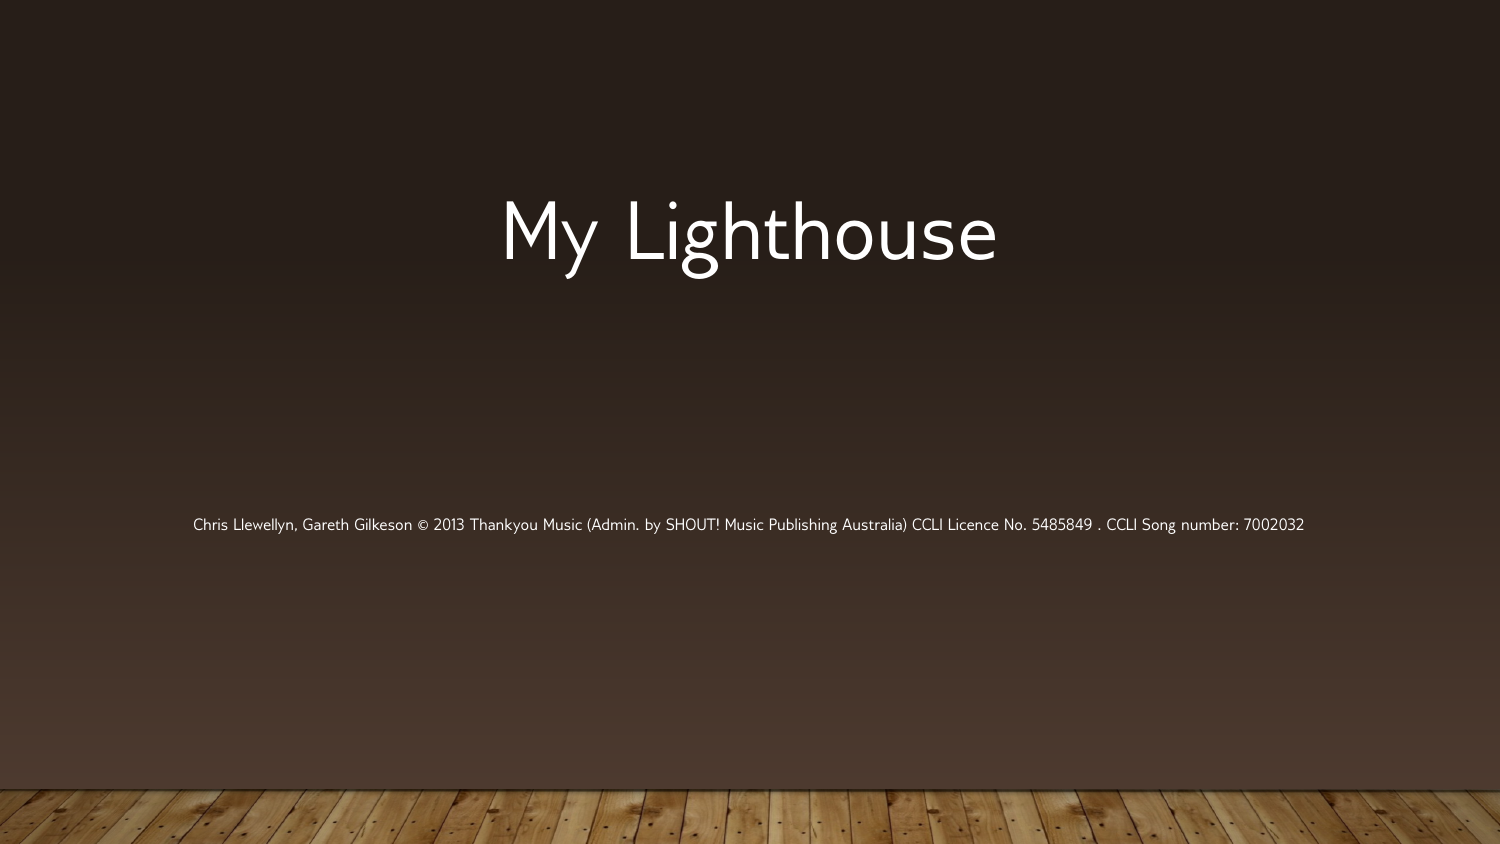

My Lighthouse
Chris Llewellyn, Gareth Gilkeson © 2013 Thankyou Music (Admin. by SHOUT! Music Publishing Australia) CCLI Licence No. 5485849 . CCLI Song number: 7002032